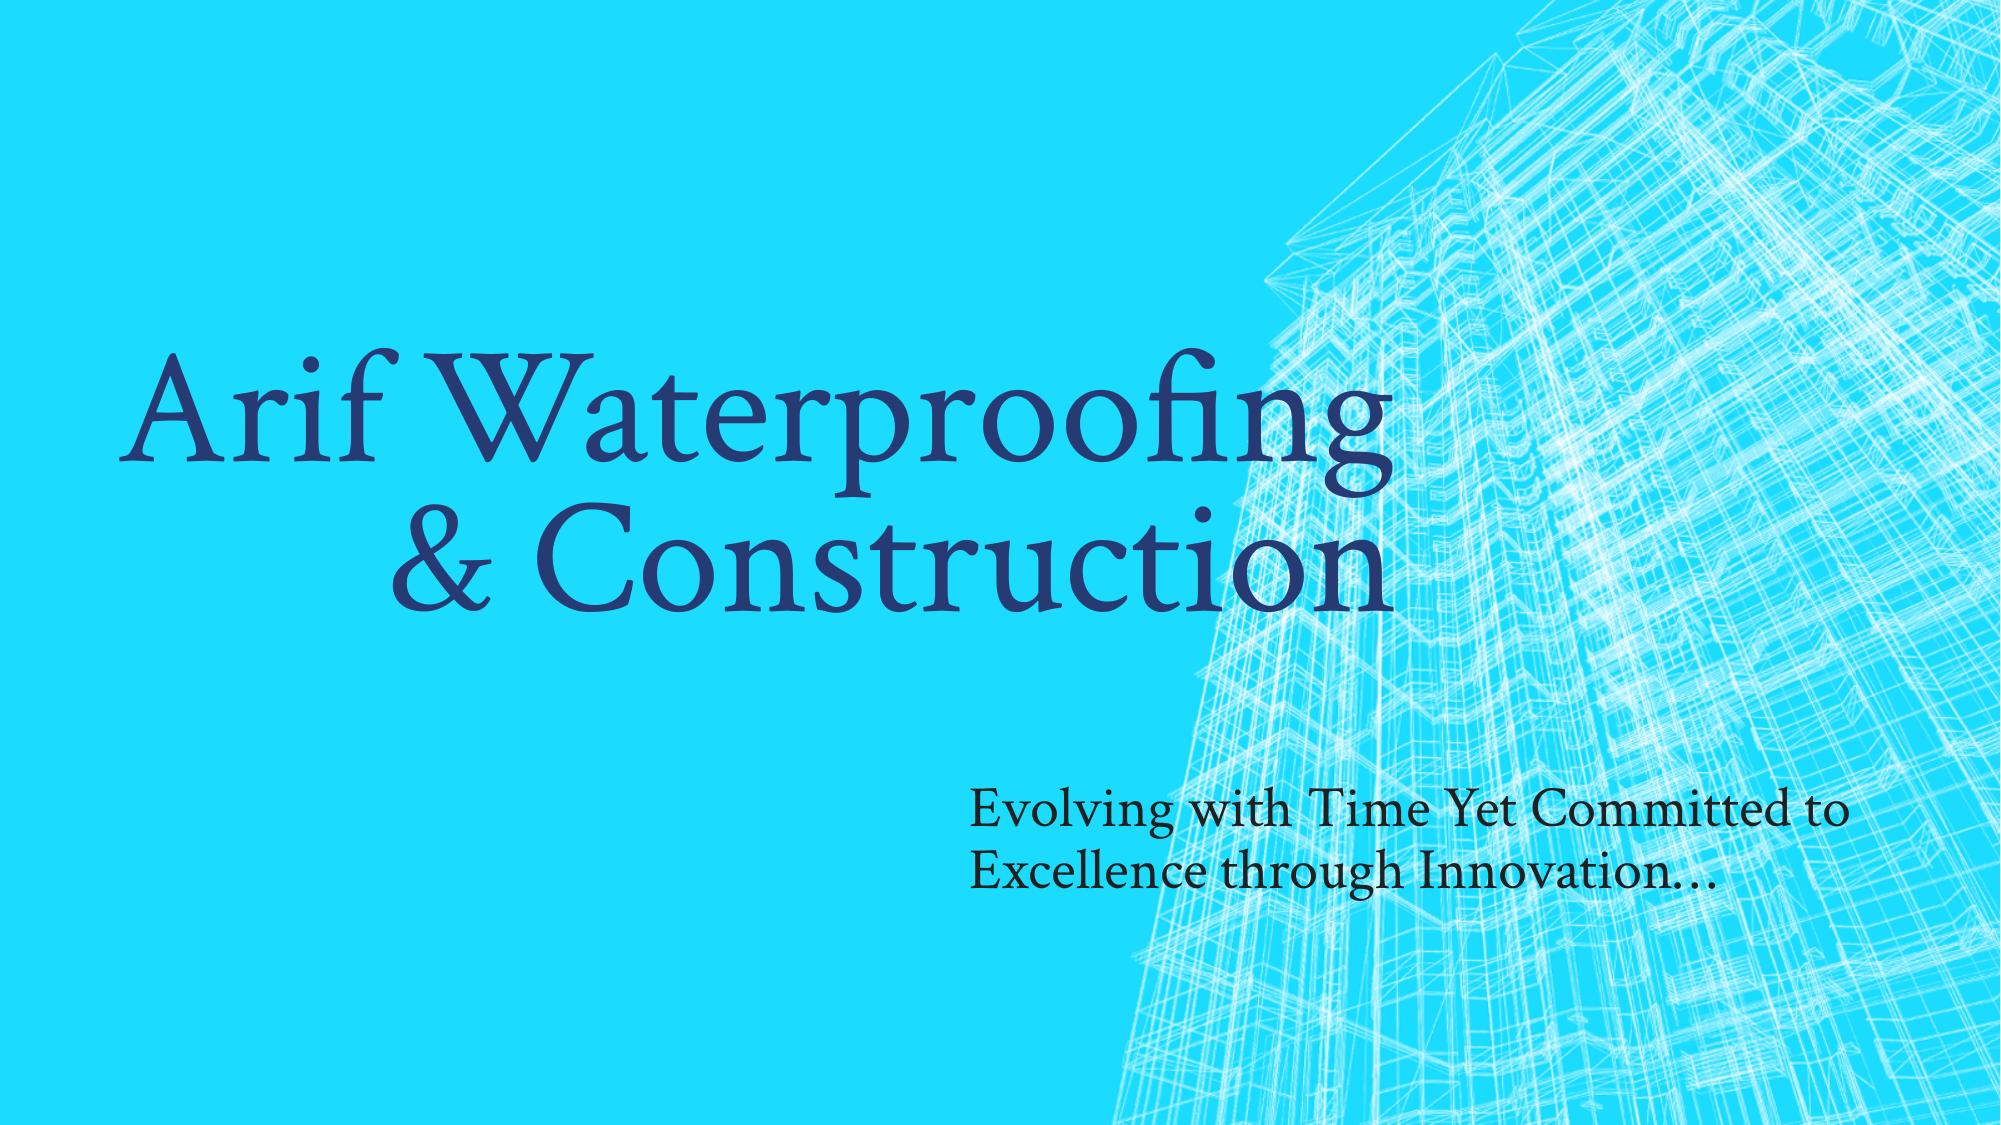

# Arif Waterproofing & Construction
Evolving with Time Yet Committed to Excellence through Innovation…